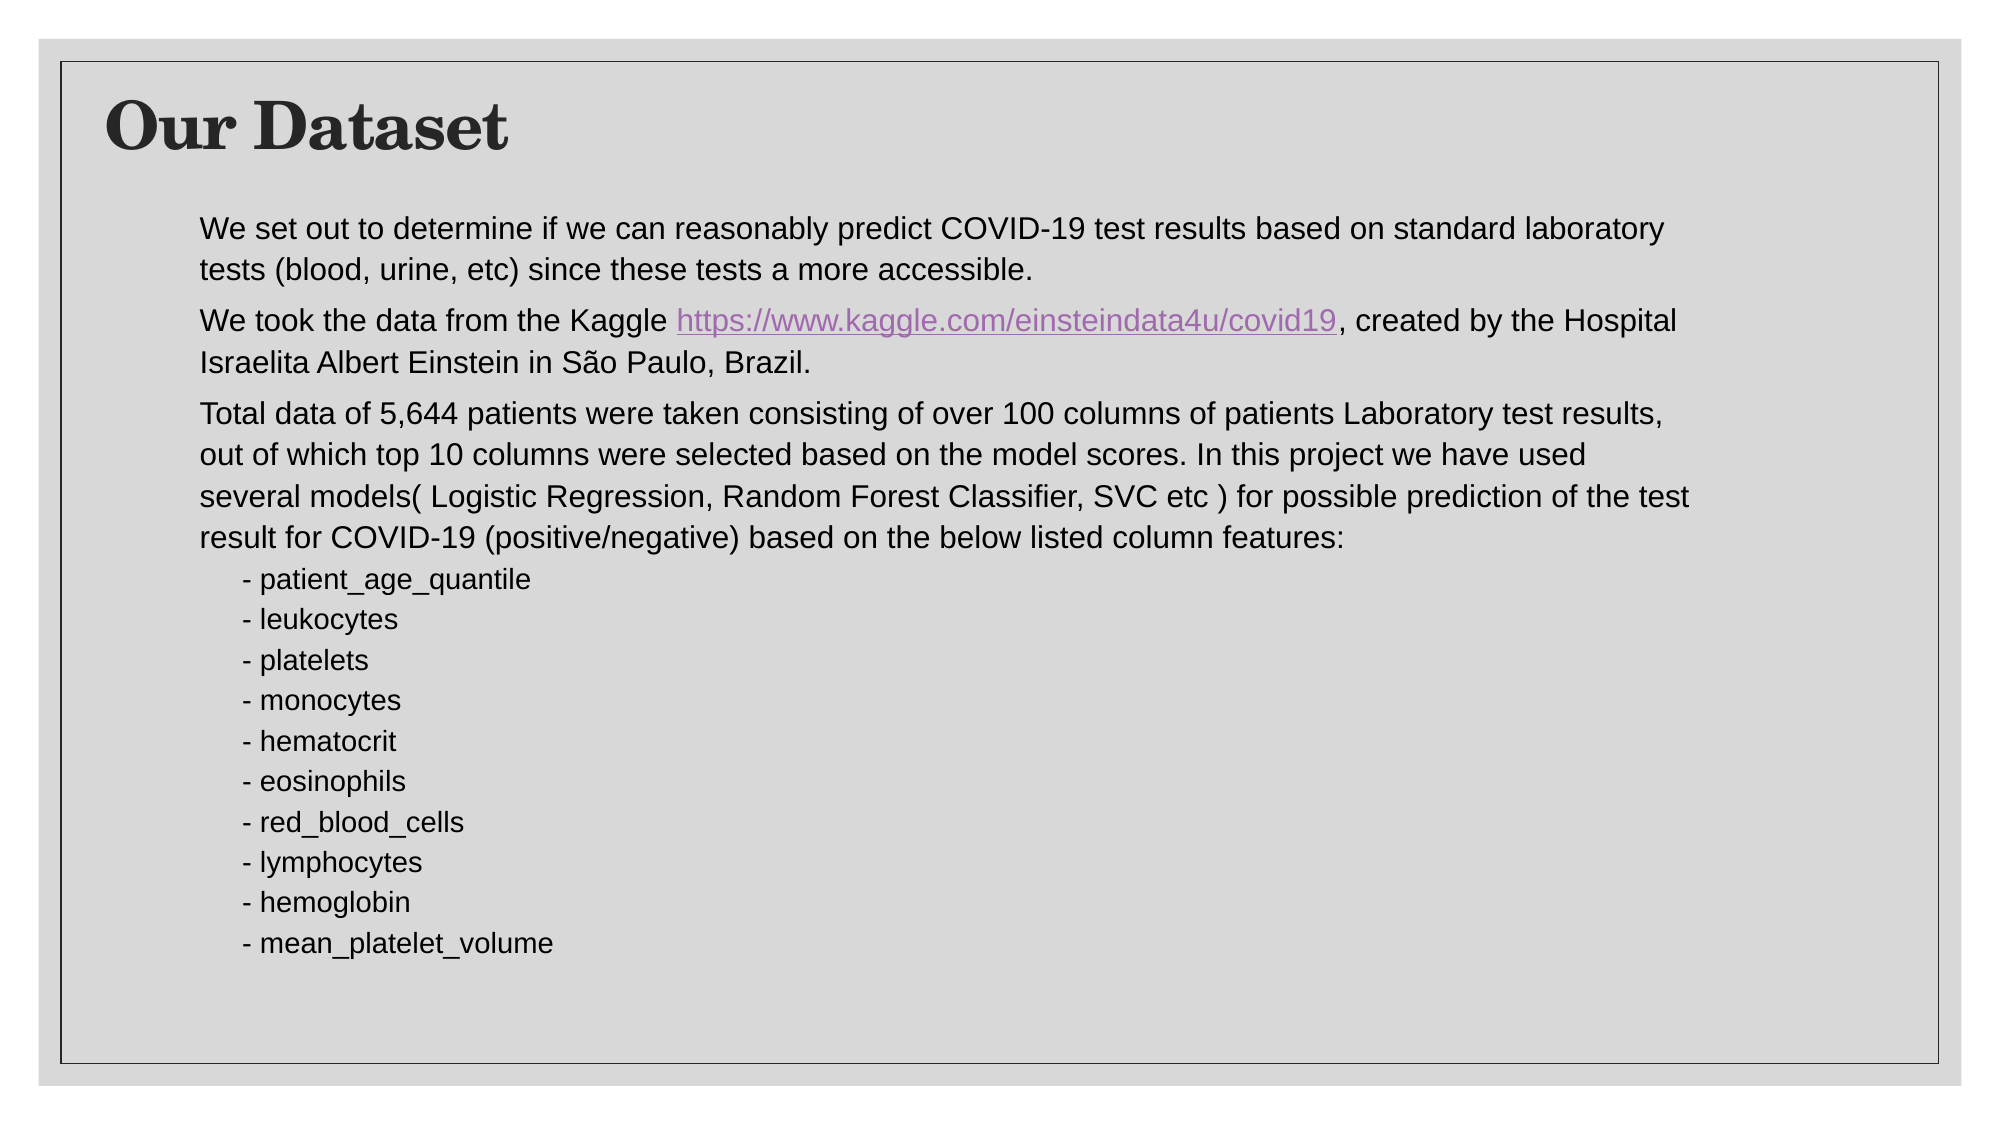

# Our Dataset
We set out to determine if we can reasonably predict COVID-19 test results based on standard laboratory tests (blood, urine, etc) since these tests a more accessible.
We took the data from the Kaggle https://www.kaggle.com/einsteindata4u/covid19, created by the Hospital Israelita Albert Einstein in São Paulo, Brazil.
Total data of 5,644 patients were taken consisting of over 100 columns of patients Laboratory test results, out of which top 10 columns were selected based on the model scores. In this project we have used several models( Logistic Regression, Random Forest Classifier, SVC etc ) for possible prediction of the test result for COVID-19 (positive/negative) based on the below listed column features:
- patient_age_quantile
- leukocytes
- platelets
- monocytes
- hematocrit
- eosinophils
- red_blood_cells
- lymphocytes
- hemoglobin
- mean_platelet_volume